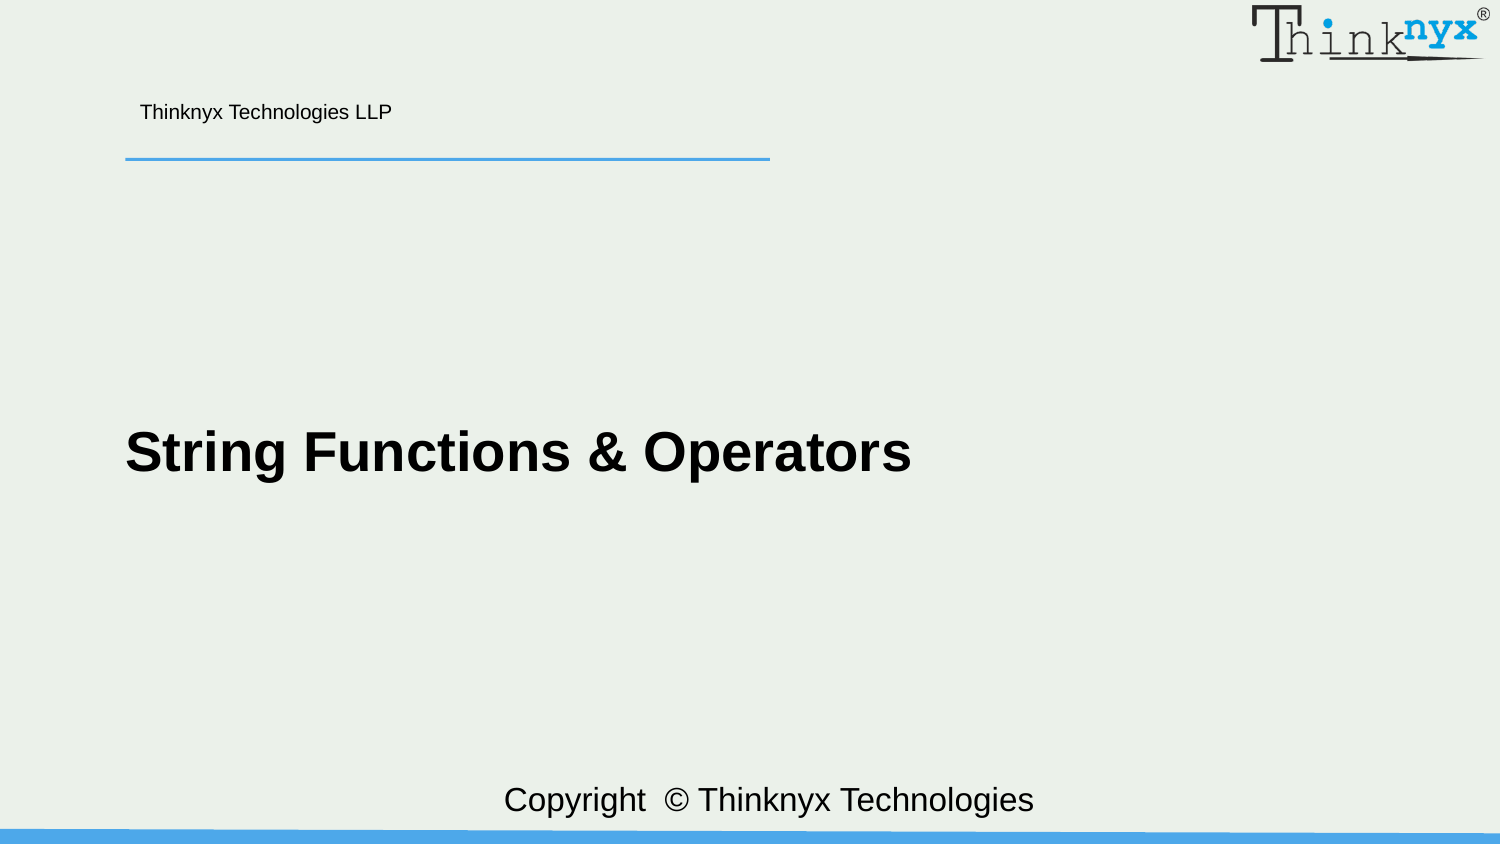

Thinknyx Technologies LLP

String Functions & Operators